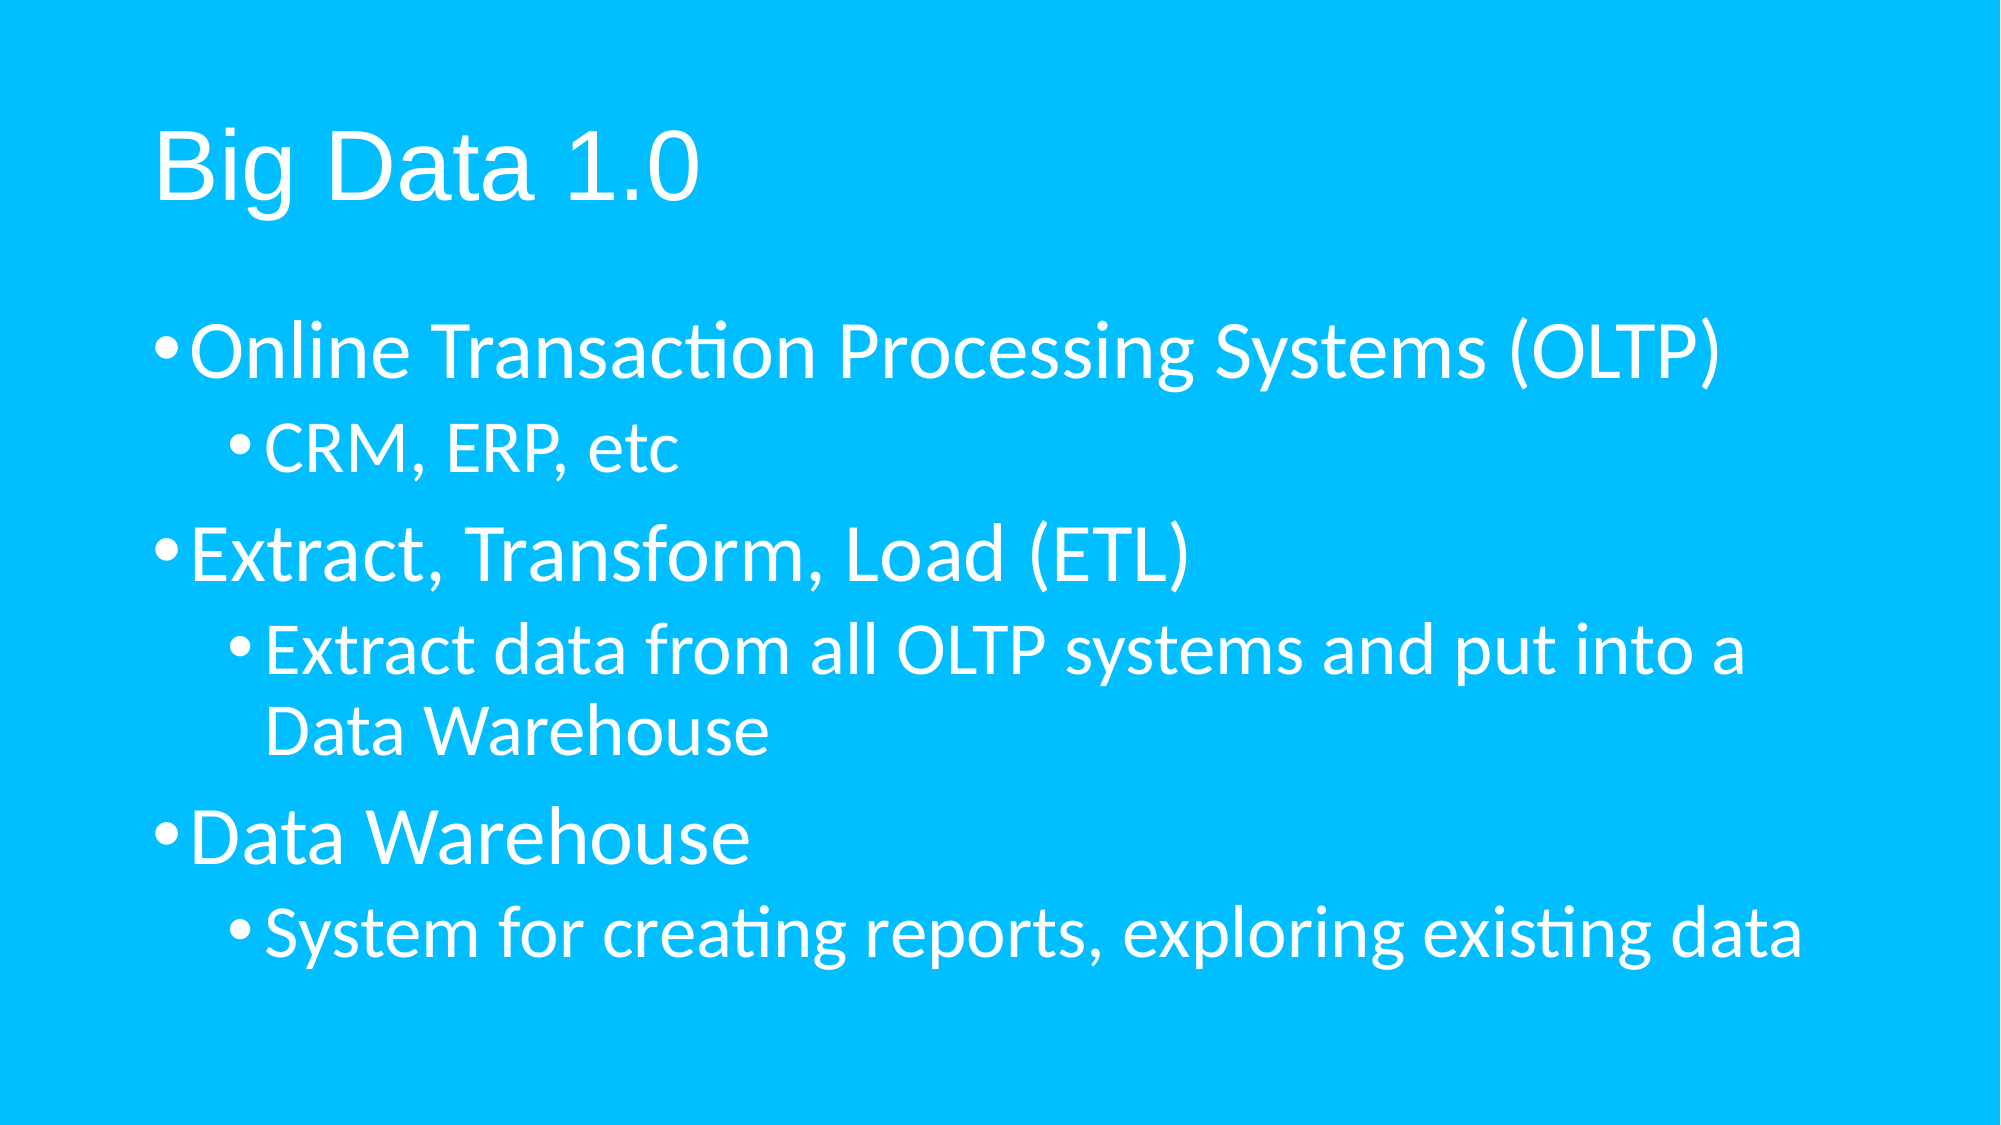

# Big Data 1.0
Online Transaction Processing Systems (OLTP)
CRM, ERP, etc
Extract, Transform, Load (ETL)
Extract data from all OLTP systems and put into a Data Warehouse
Data Warehouse
System for creating reports, exploring existing data